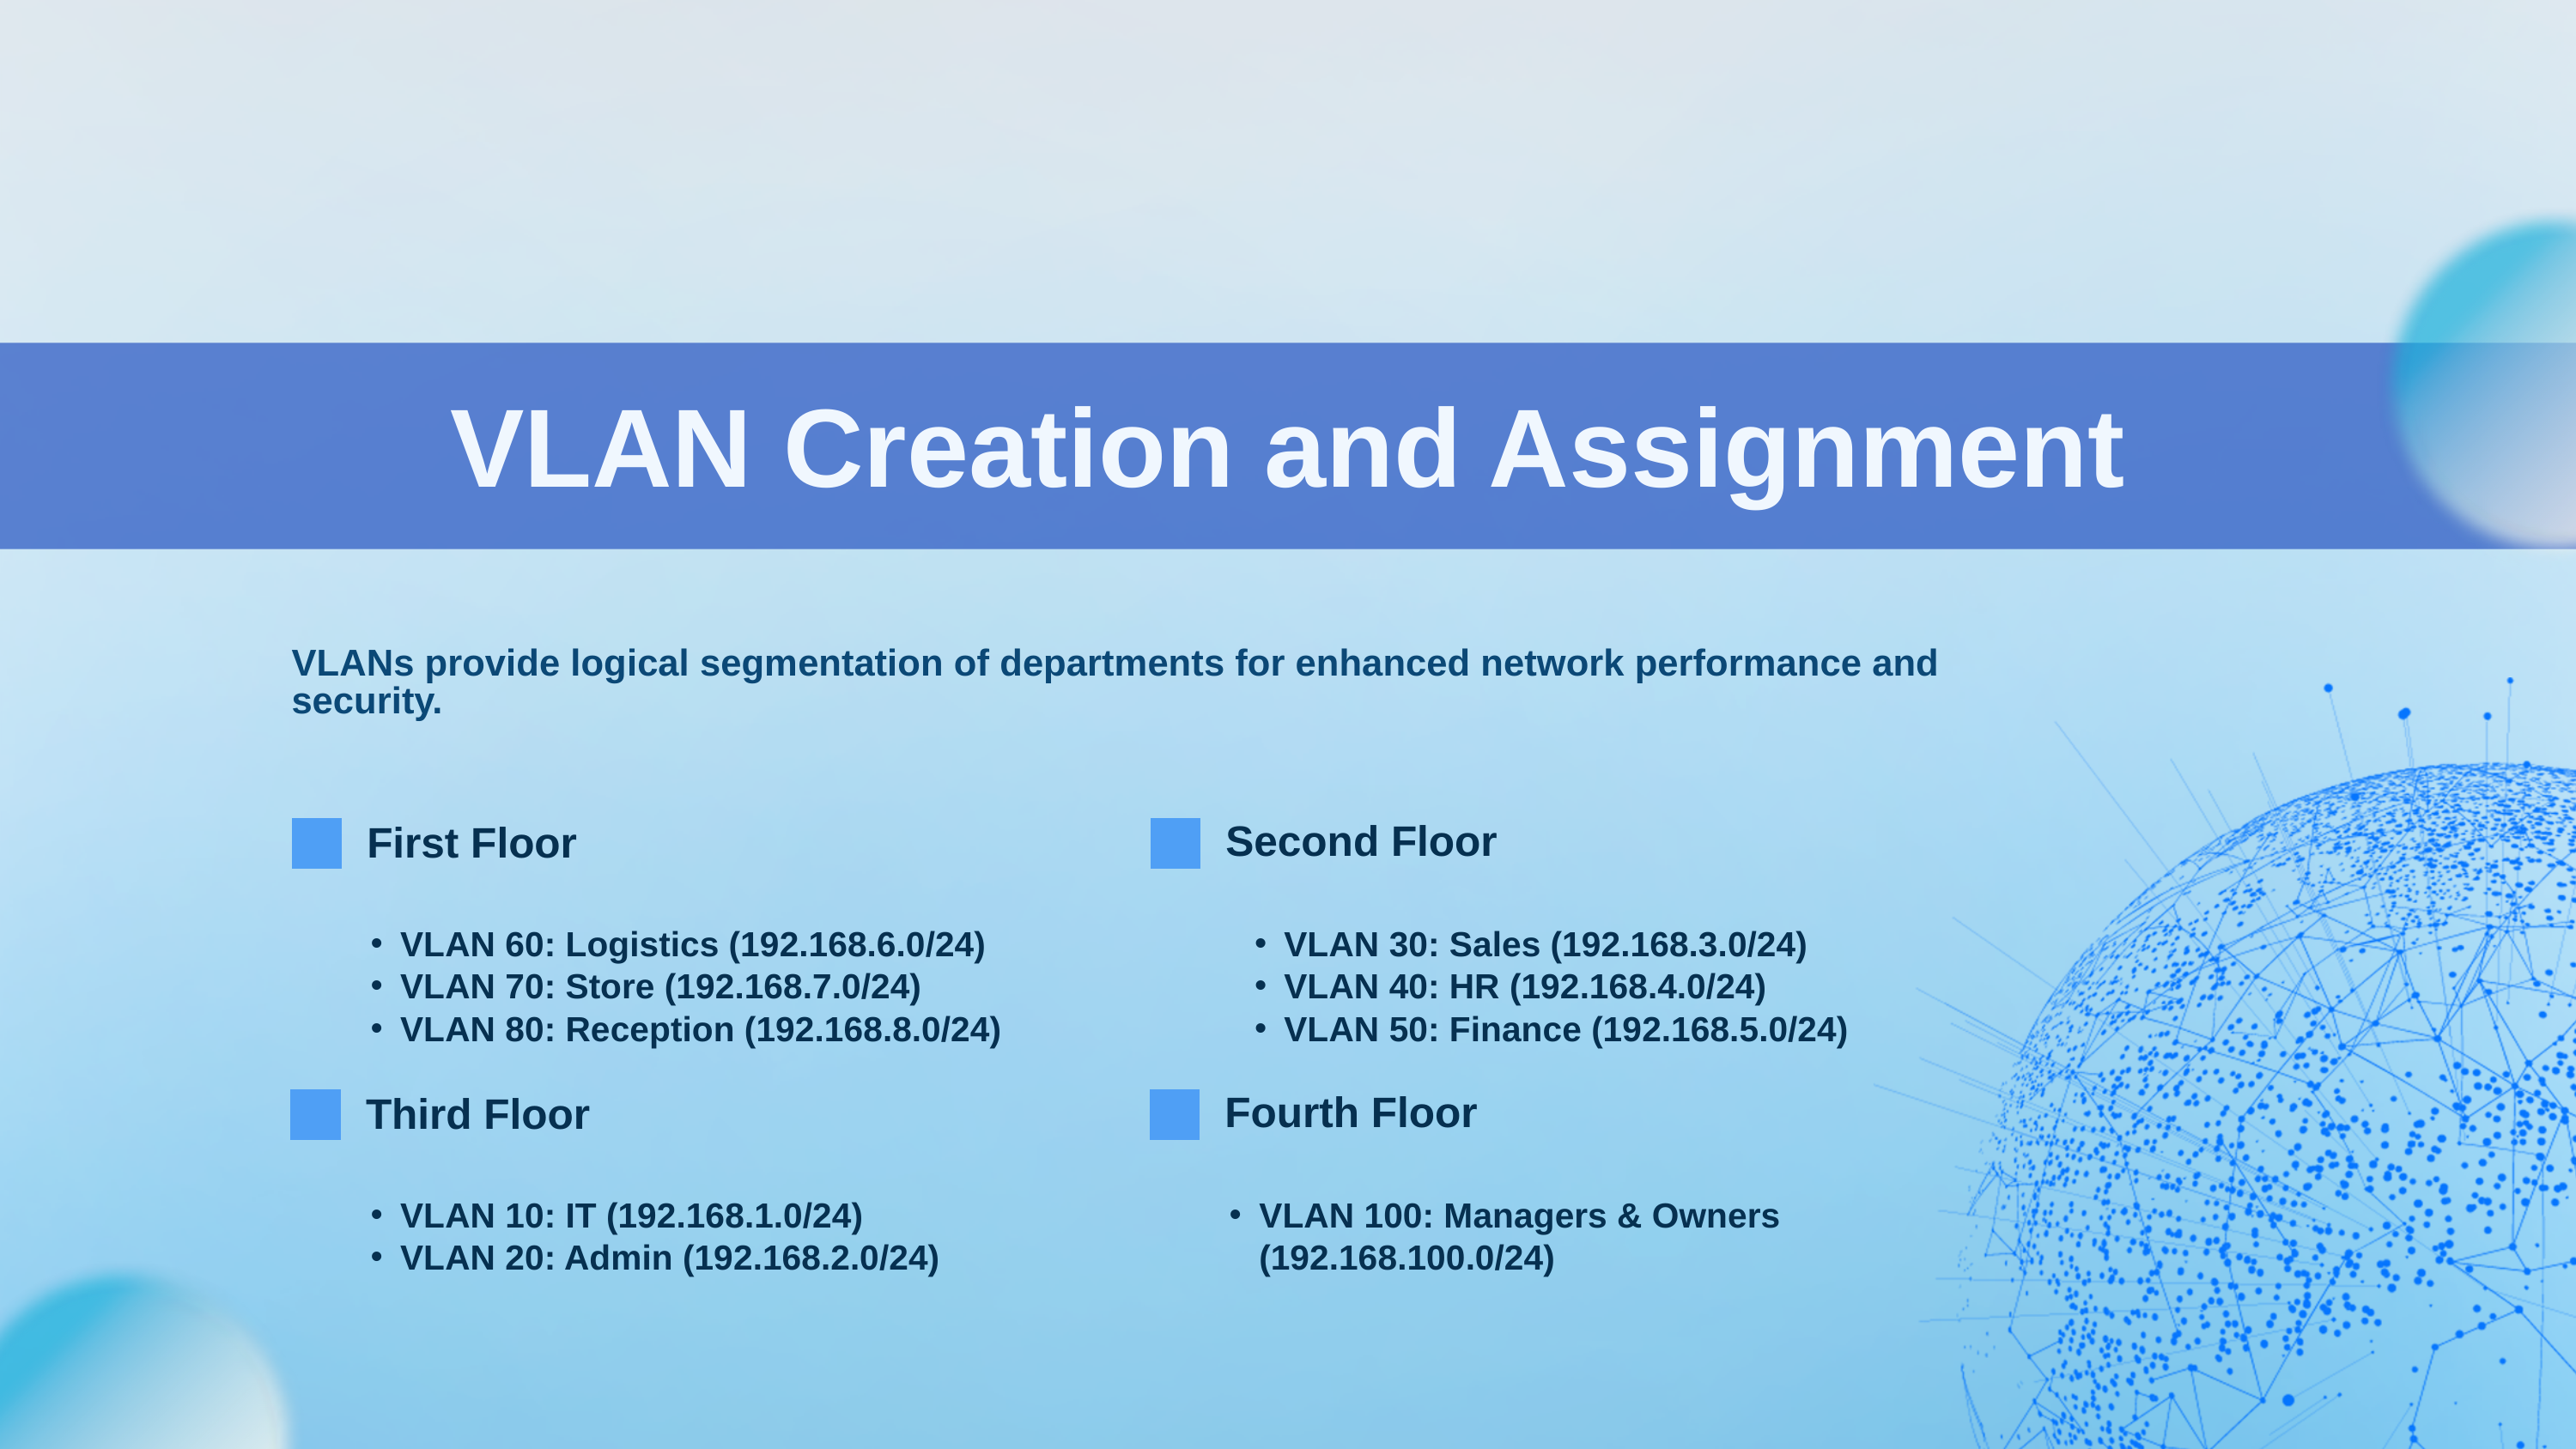

VLAN Creation and Assignment
VLANs provide logical segmentation of departments for enhanced network performance and security.

Second Floor
First Floor

VLAN 60: Logistics (192.168.6.0/24)
VLAN 70: Store (192.168.7.0/24)
VLAN 80: Reception (192.168.8.0/24)

VLAN 30: Sales (192.168.3.0/24)
VLAN 40: HR (192.168.4.0/24)
VLAN 50: Finance (192.168.5.0/24)

Fourth Floor
Third Floor

VLAN 10: IT (192.168.1.0/24)
VLAN 20: Admin (192.168.2.0/24)

VLAN 100: Managers & Owners (192.168.100.0/24)